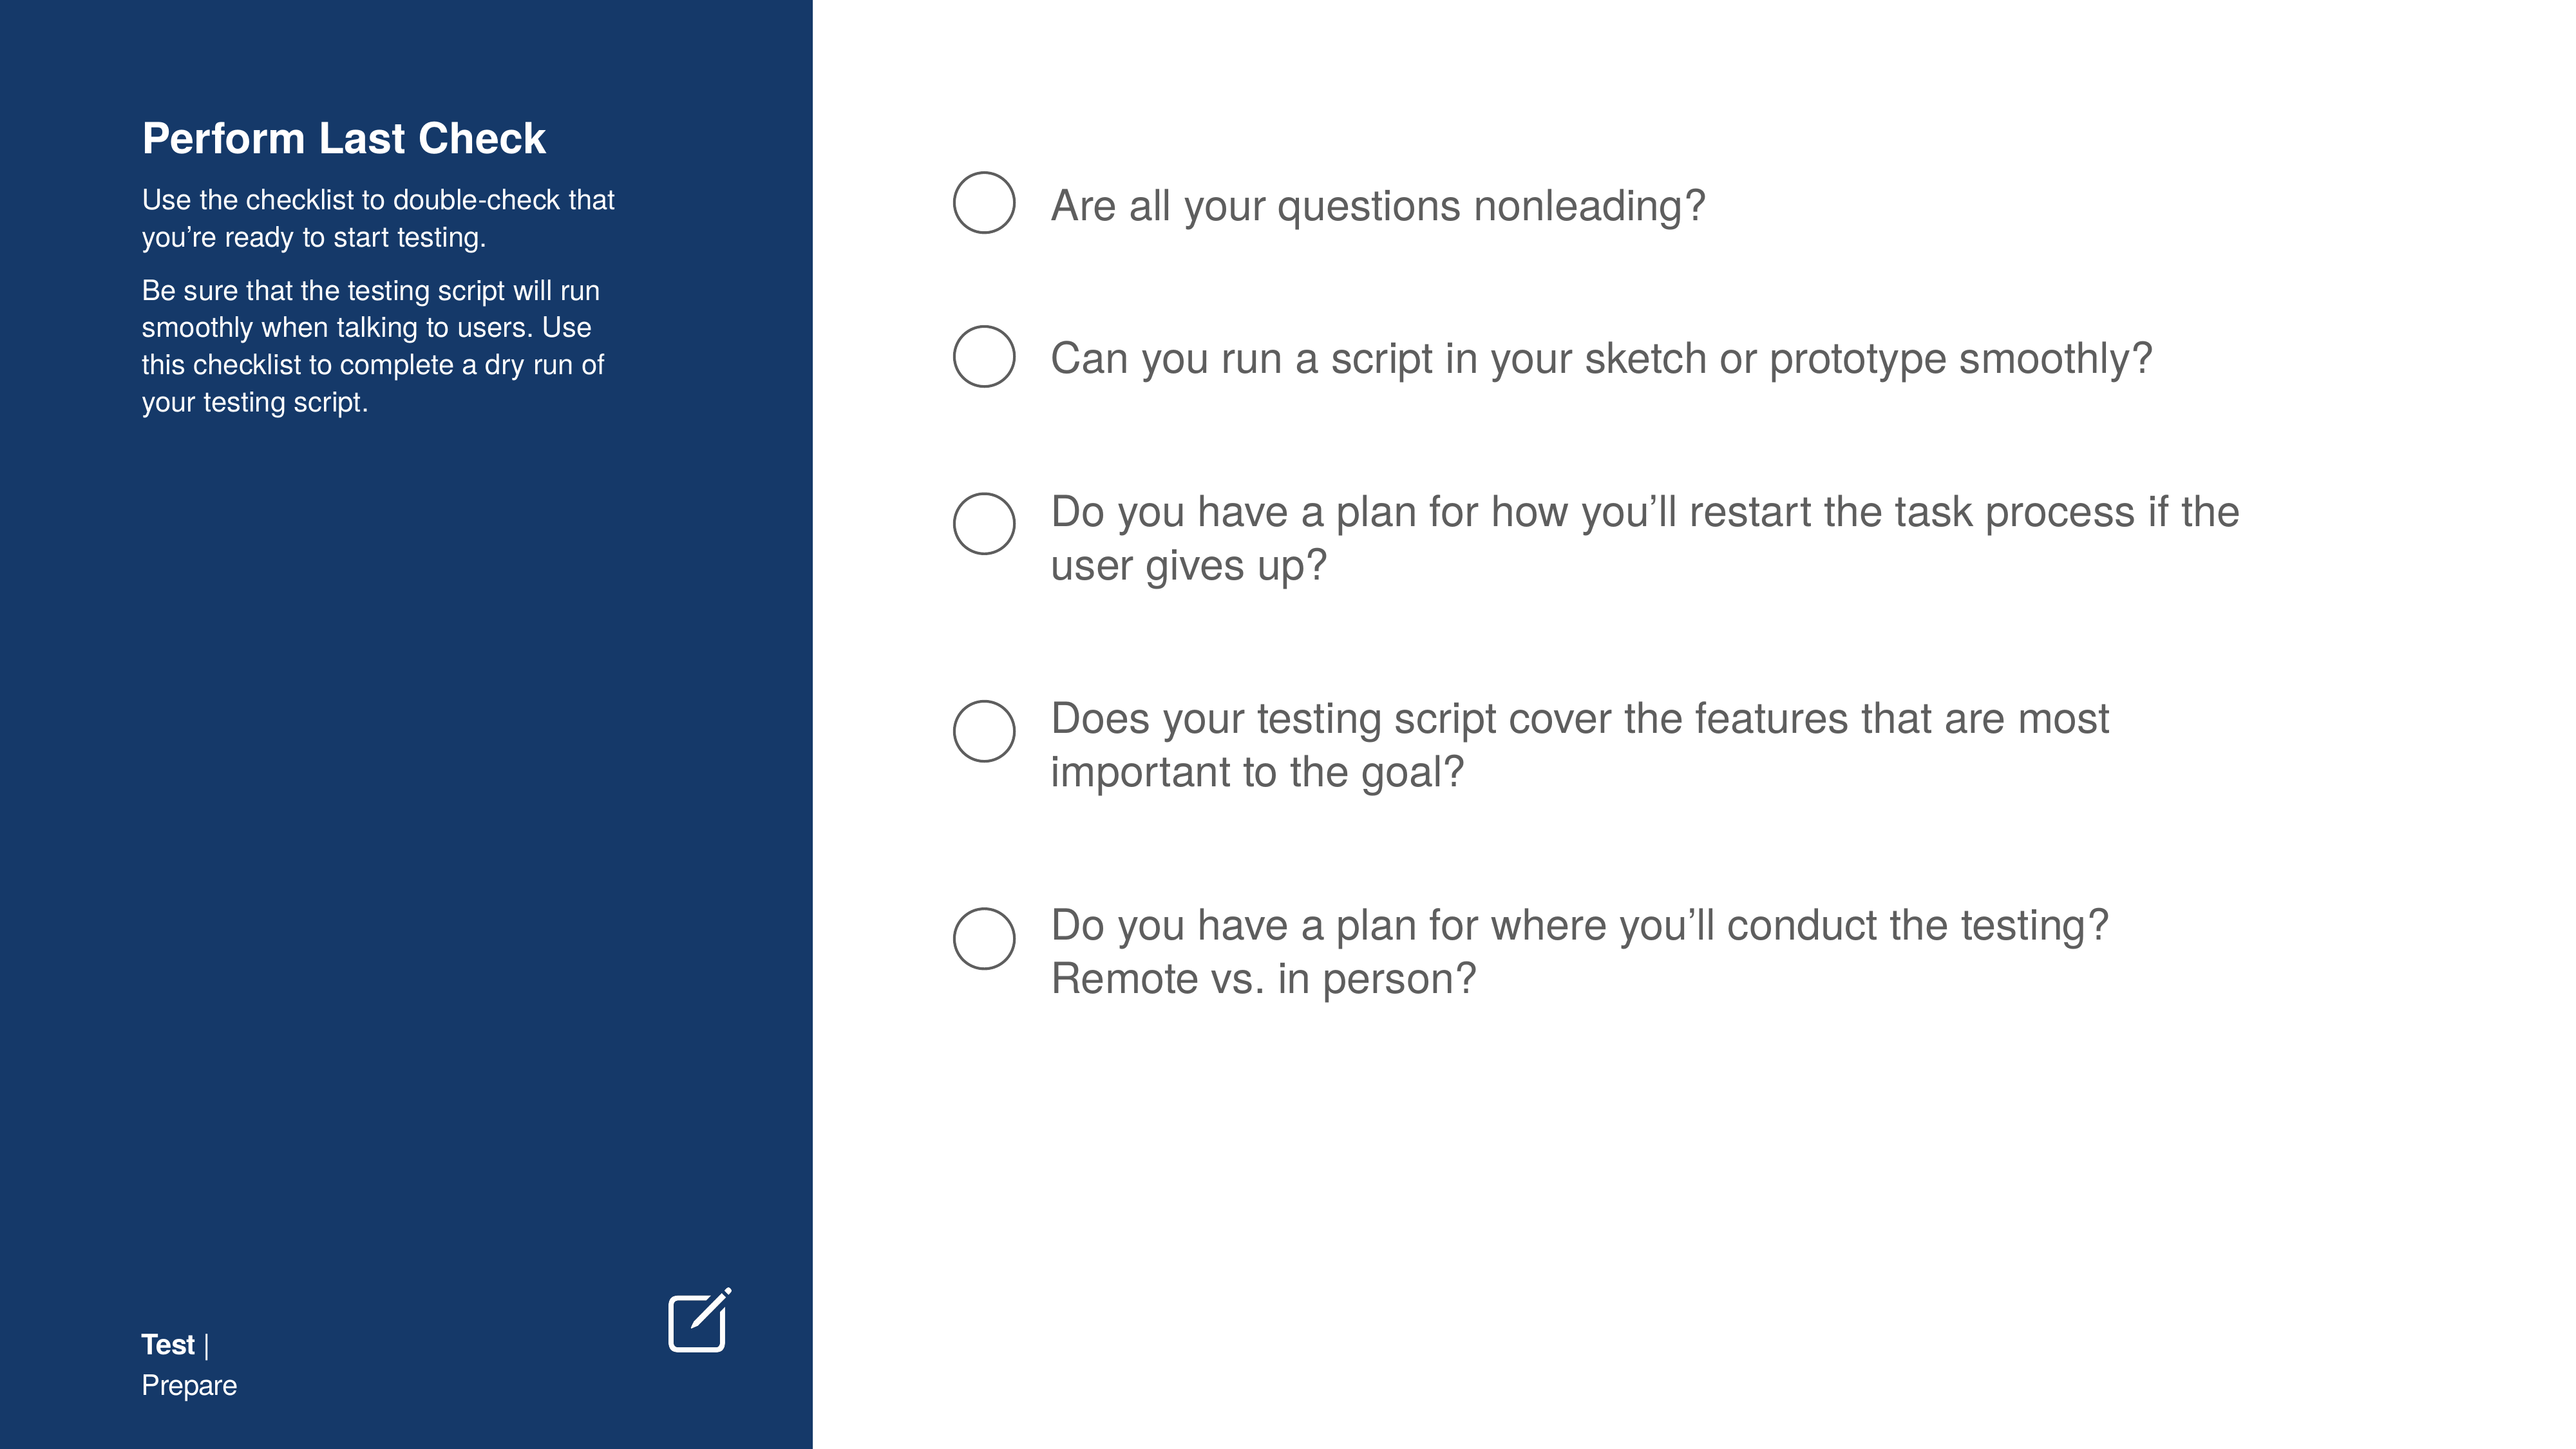

Are all your questions nonleading?

Can you run a script in your sketch or prototype smoothly?

Do you have a plan for how you’ll restart the task process if the user gives up?

Does your testing script cover the features that are most important to the goal?

Do you have a plan for where you’ll conduct the testing? Remote vs. in person?
Perform Last Check
Use the checklist to double-check that you’re ready to start testing.
Be sure that the testing script will run smoothly when talking to users. Use
this checklist to complete a dry run of
your testing script.

Test | Prepare
113